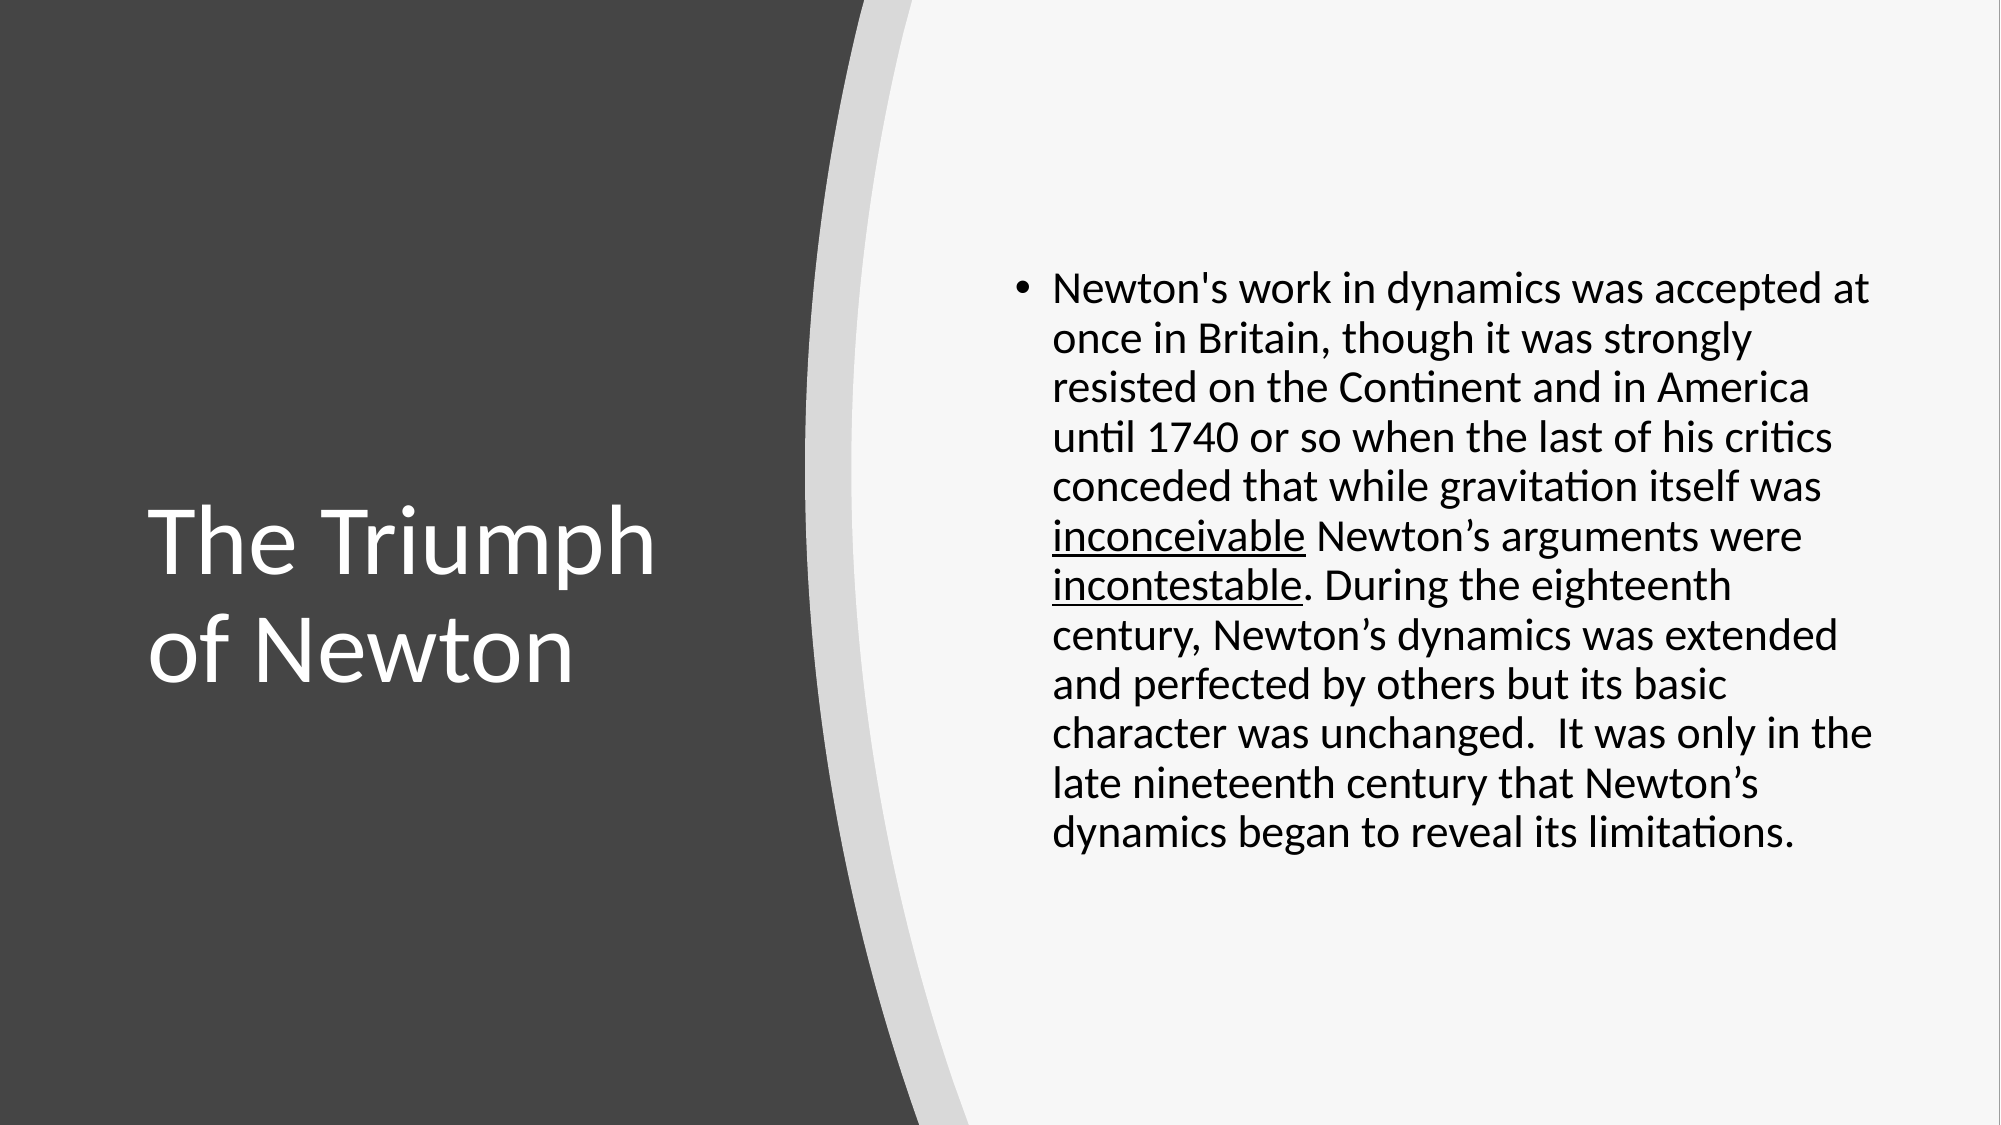

Newton's work in dynamics was accepted at once in Britain, though it was strongly resisted on the Continent and in America until 1740 or so when the last of his critics conceded that while gravitation itself was inconceivable Newton’s arguments were incontestable. During the eighteenth century, Newton’s dynamics was extended and perfected by others but its basic character was unchanged.  It was only in the late nineteenth century that Newton’s dynamics began to reveal its limitations.

# The Triumph of Newton